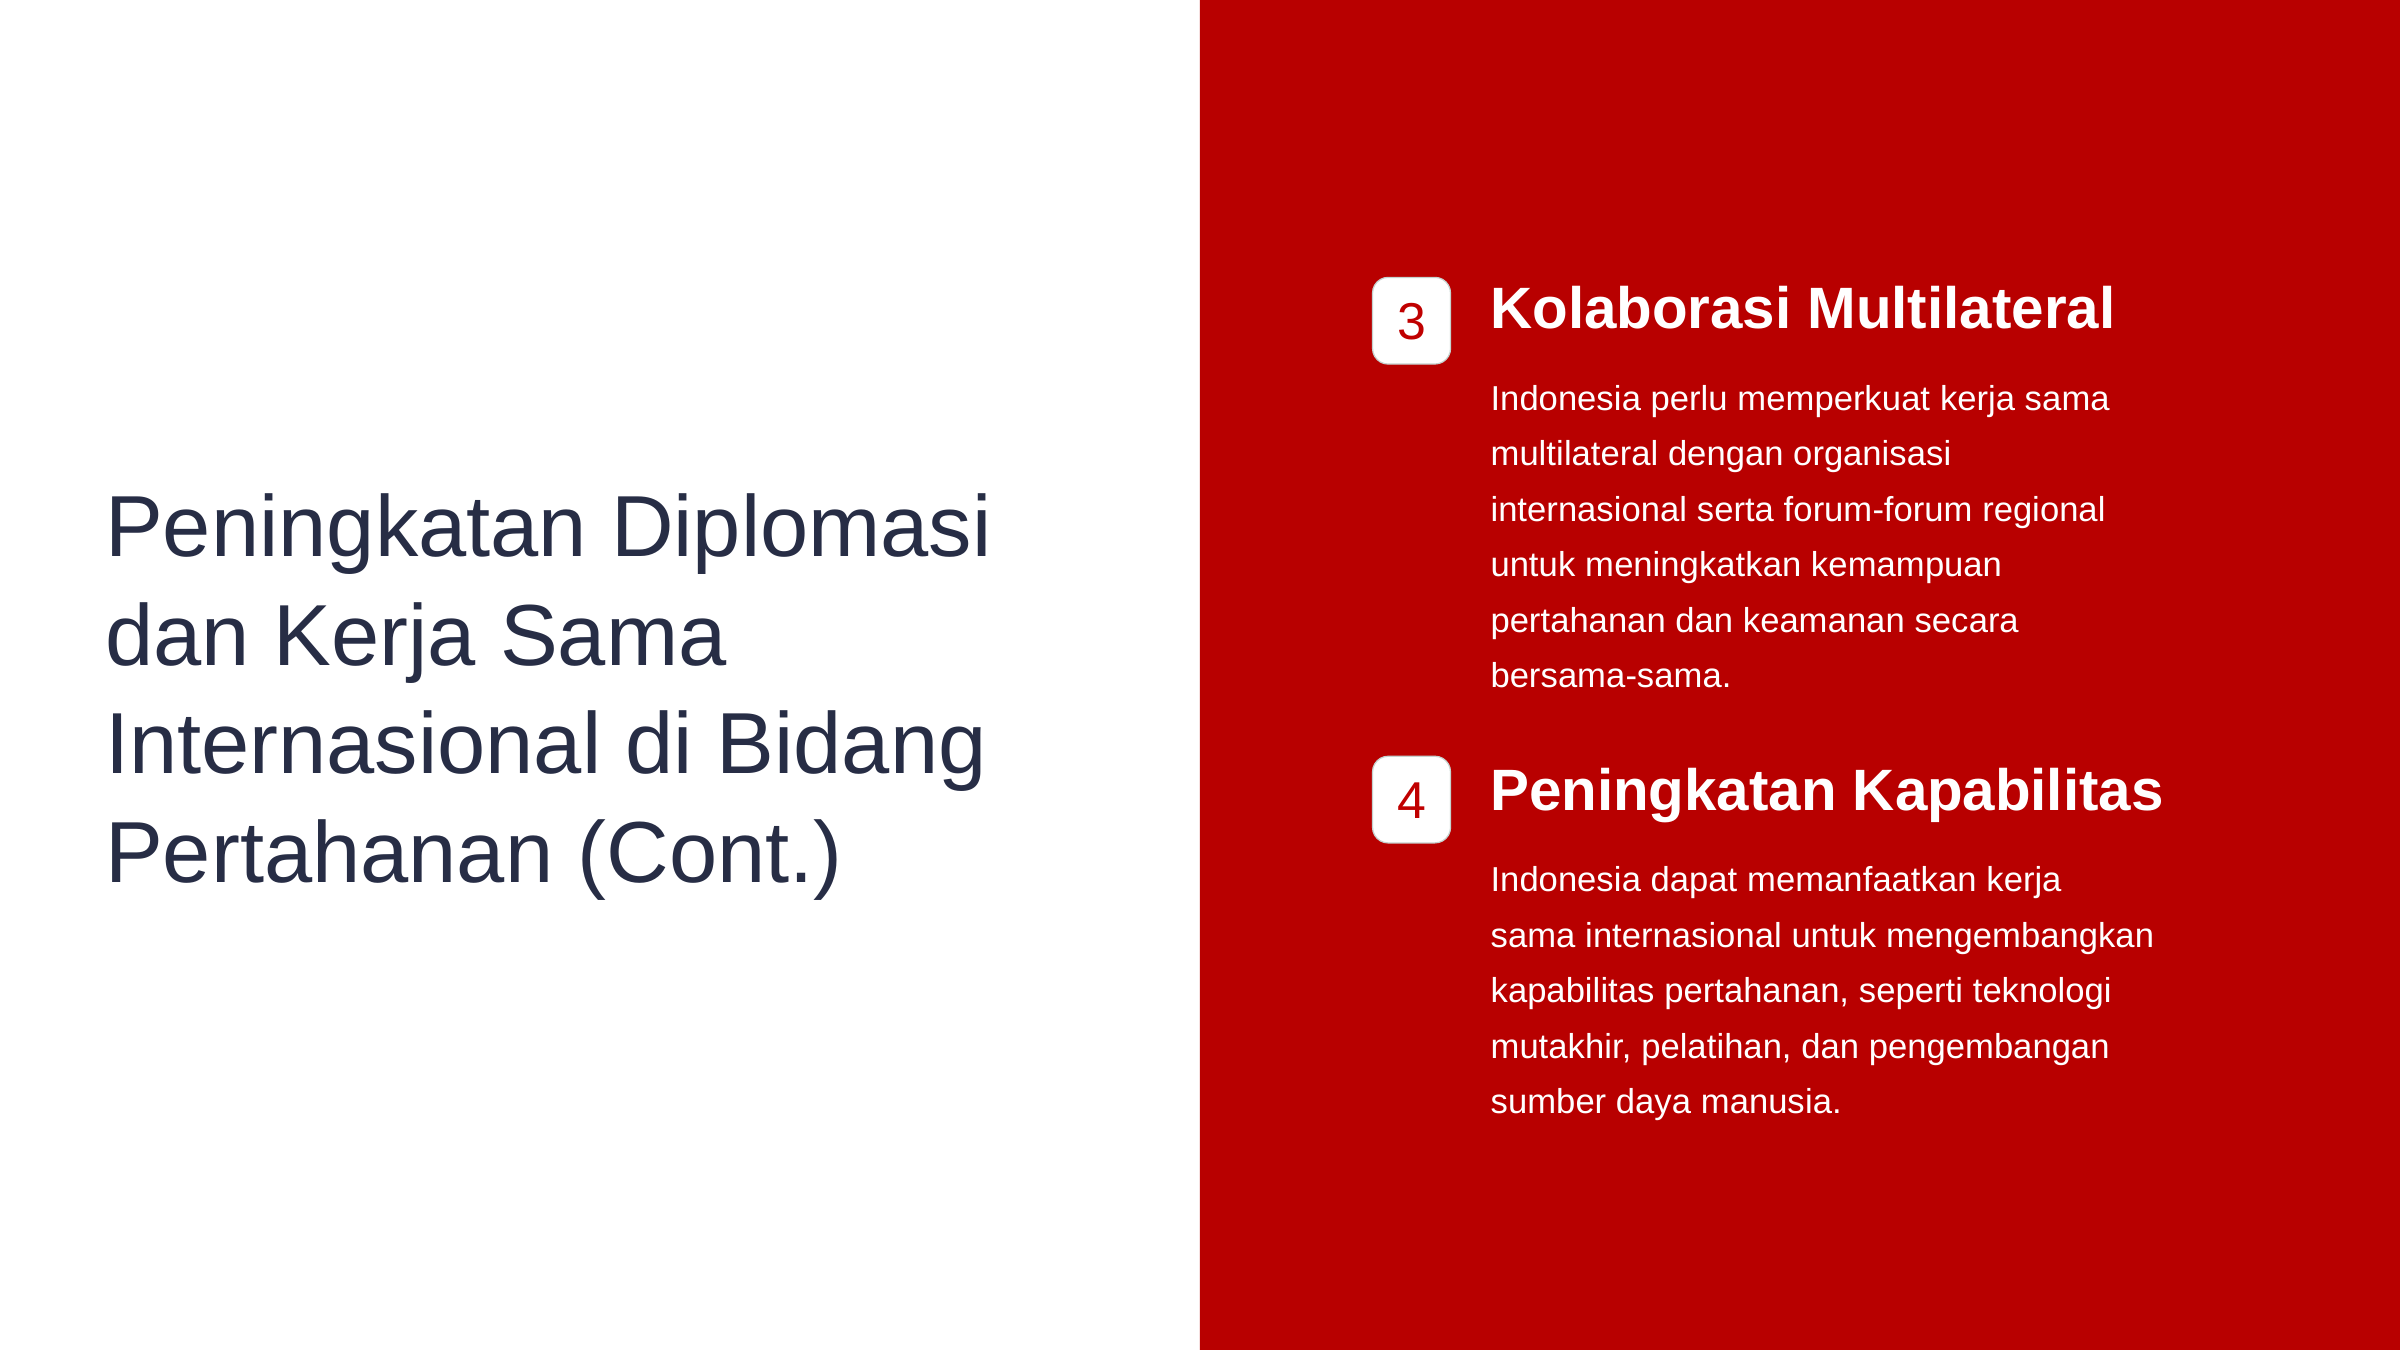

1

3
Kolaborasi Multilateral
Indonesia perlu memperkuat kerja sama multilateral dengan organisasi internasional serta forum-forum regional untuk meningkatkan kemampuan pertahanan dan keamanan secara bersama-sama.
Peningkatan Diplomasi dan Kerja Sama Internasional di Bidang Pertahanan (Cont.)

4
Peningkatan Kapabilitas
Indonesia dapat memanfaatkan kerja sama internasional untuk mengembangkan kapabilitas pertahanan, seperti teknologi mutakhir, pelatihan, dan pengembangan sumber daya manusia.